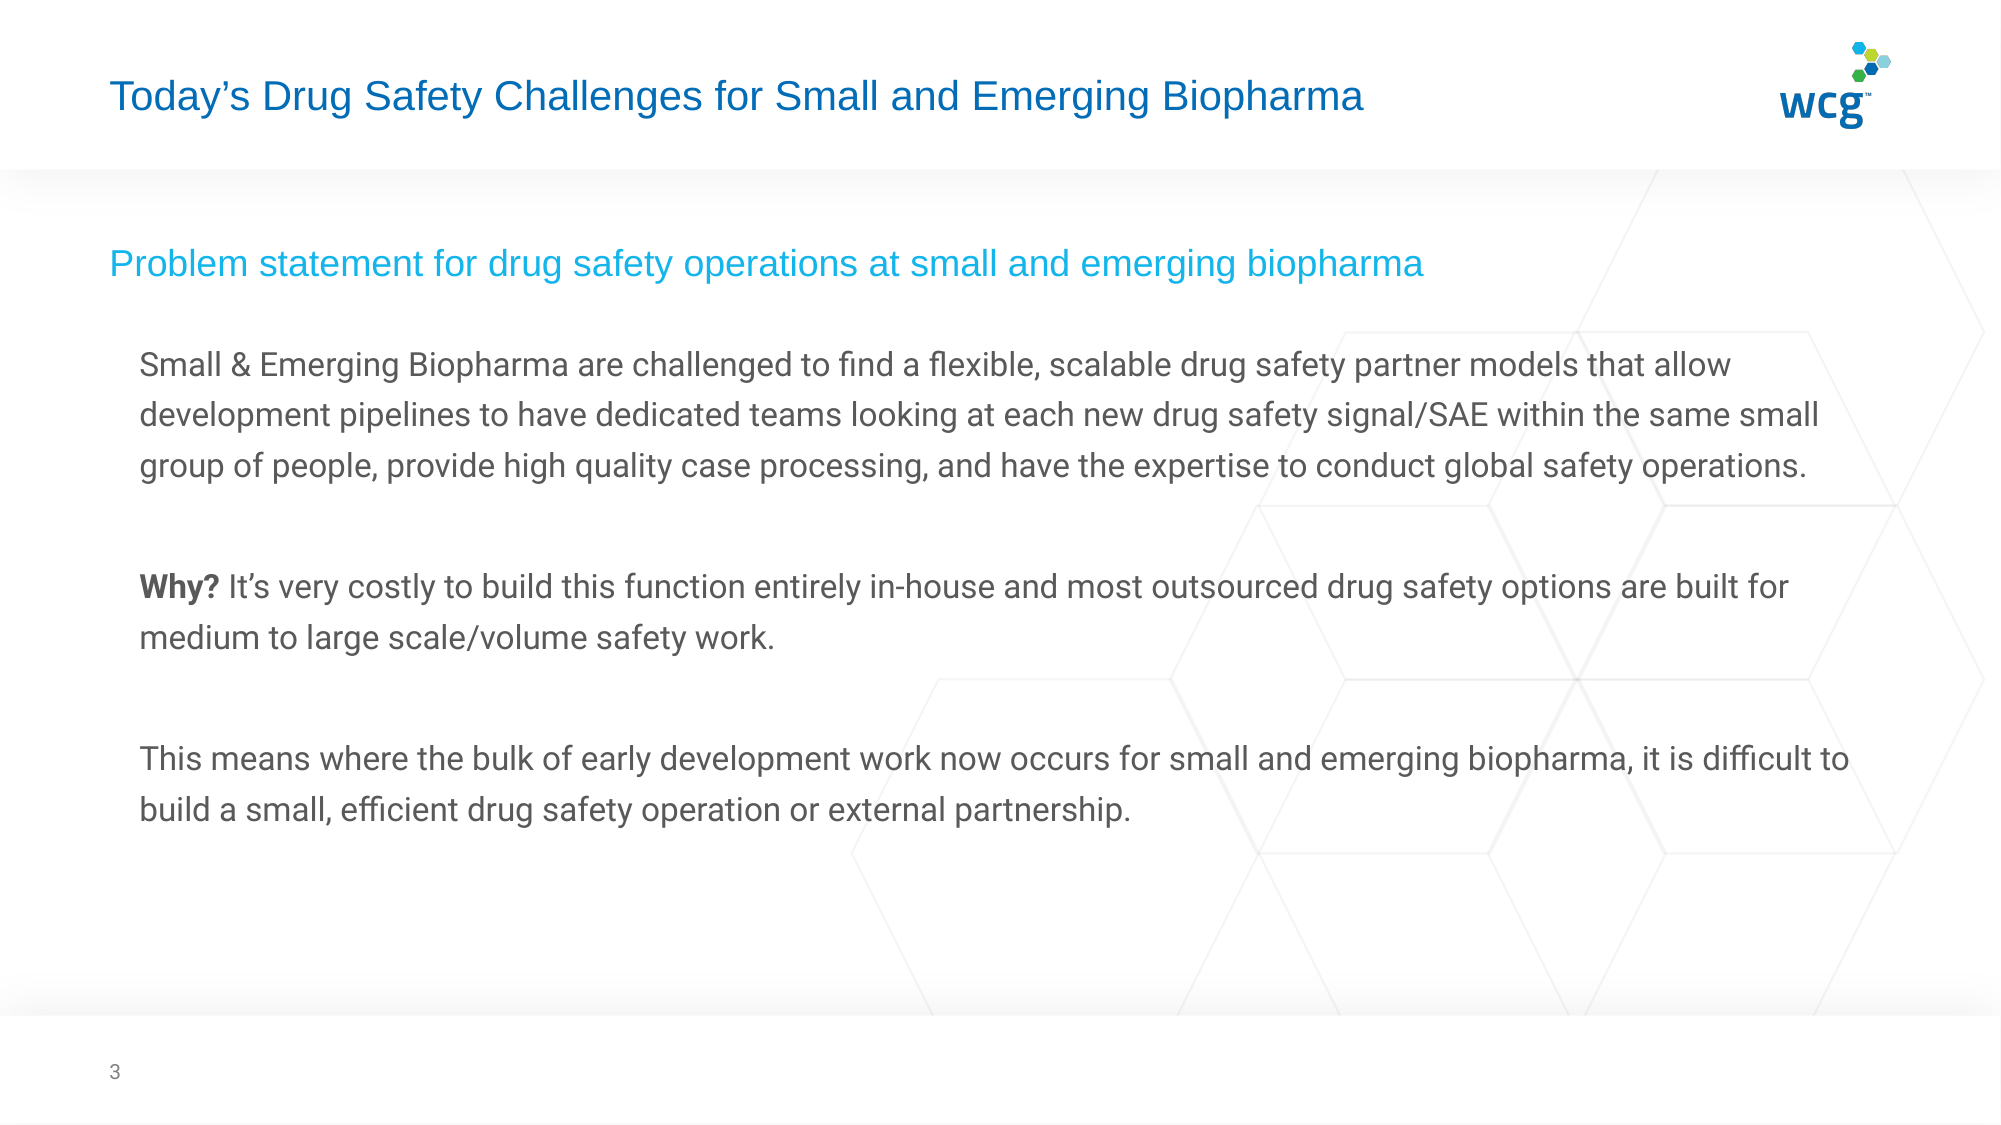

# Today’s Drug Safety Challenges for Small and Emerging Biopharma
Problem statement for drug safety operations at small and emerging biopharma
Small & Emerging Biopharma are challenged to find a flexible, scalable drug safety partner models that allow development pipelines to have dedicated teams looking at each new drug safety signal/SAE within the same small group of people, provide high quality case processing, and have the expertise to conduct global safety operations.

Why? It’s very costly to build this function entirely in-house and most outsourced drug safety options are built for medium to large scale/volume safety work.

This means where the bulk of early development work now occurs for small and emerging biopharma, it is difficult to build a small, efficient drug safety operation or external partnership.
3